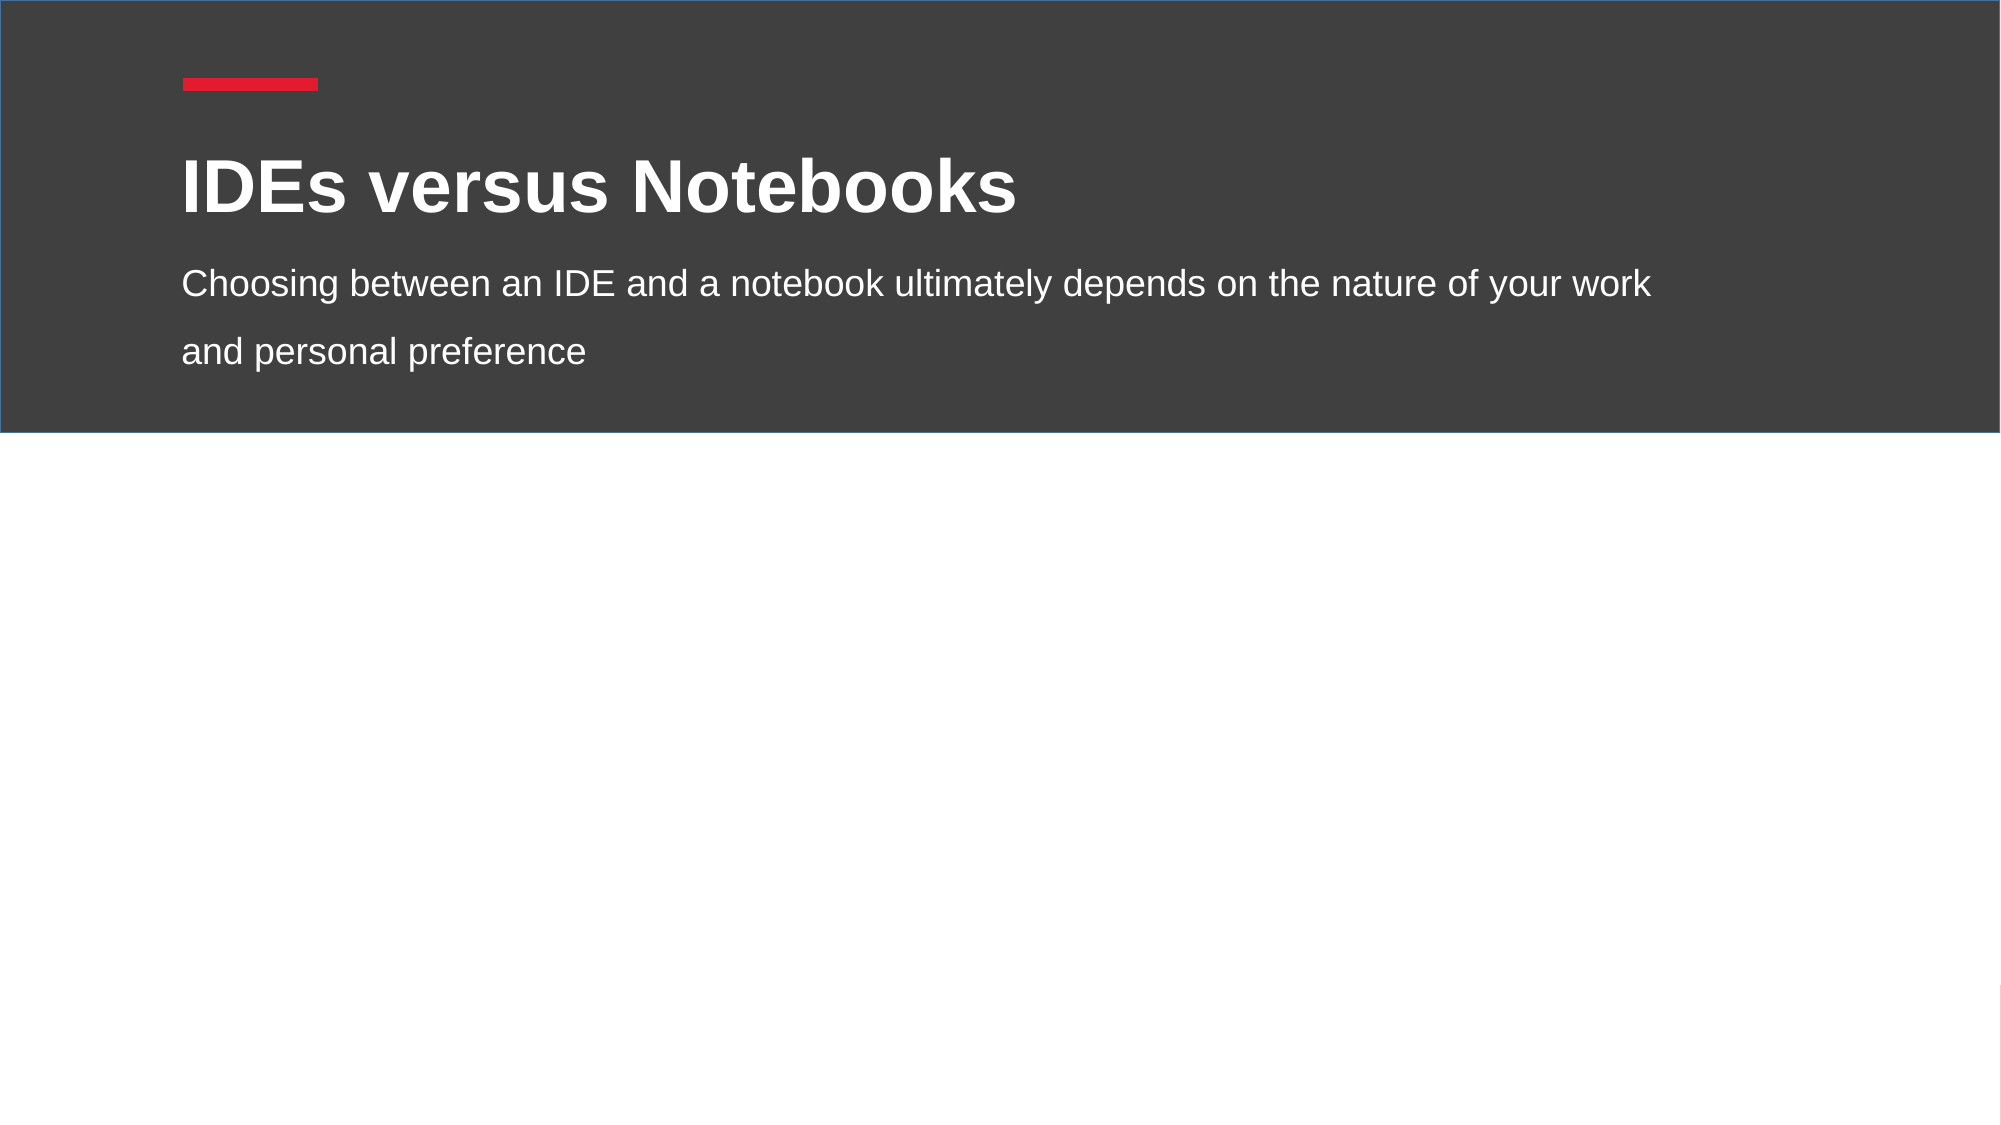

# IDEs versus Notebooks
Choosing between an IDE and a notebook ultimately depends on the nature of your work and personal preference